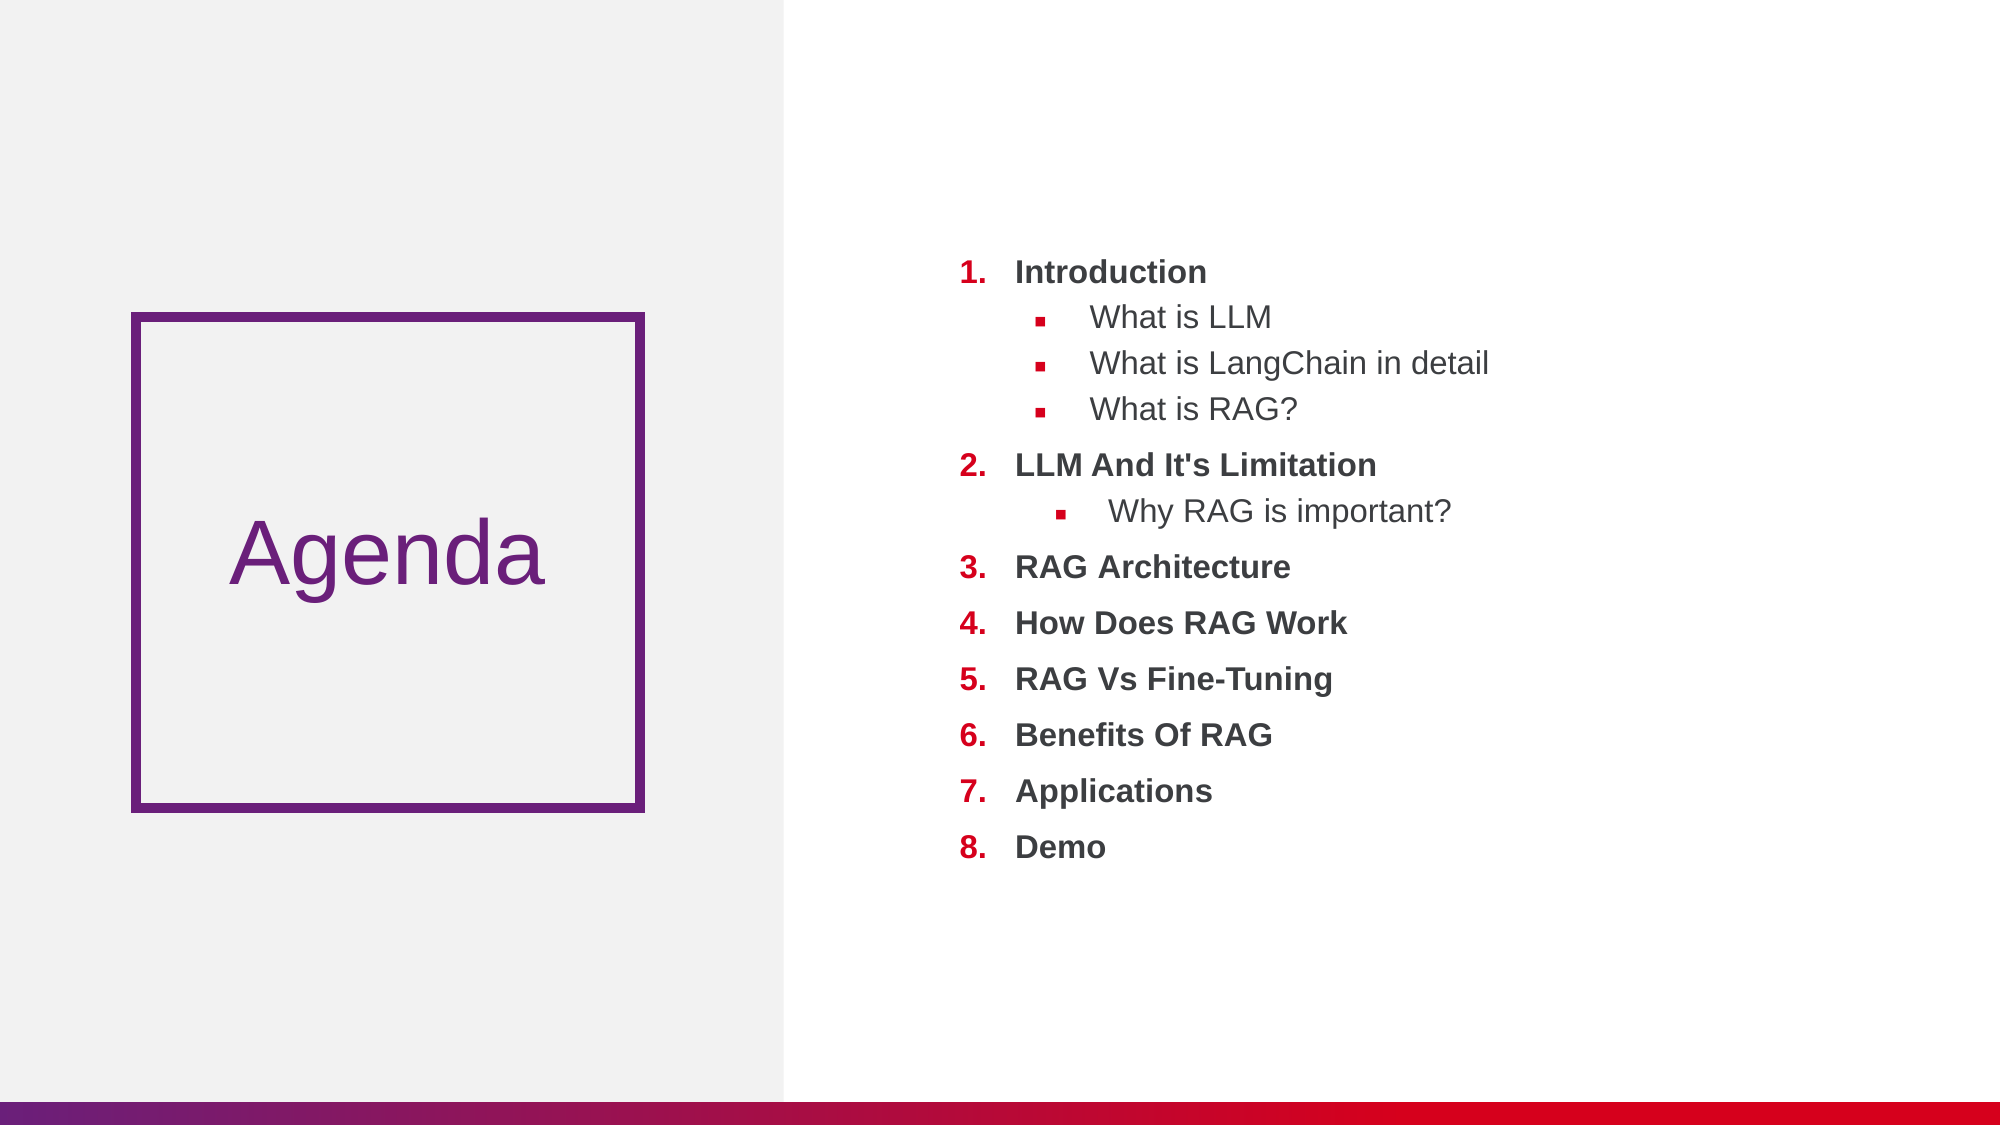

Introduction
What is LLM
What is LangChain in detail
What is RAG?
LLM And It's Limitation
Why RAG is important?
RAG Architecture
How Does RAG Work
RAG Vs Fine-Tuning
Benefits Of RAG
Applications
Demo